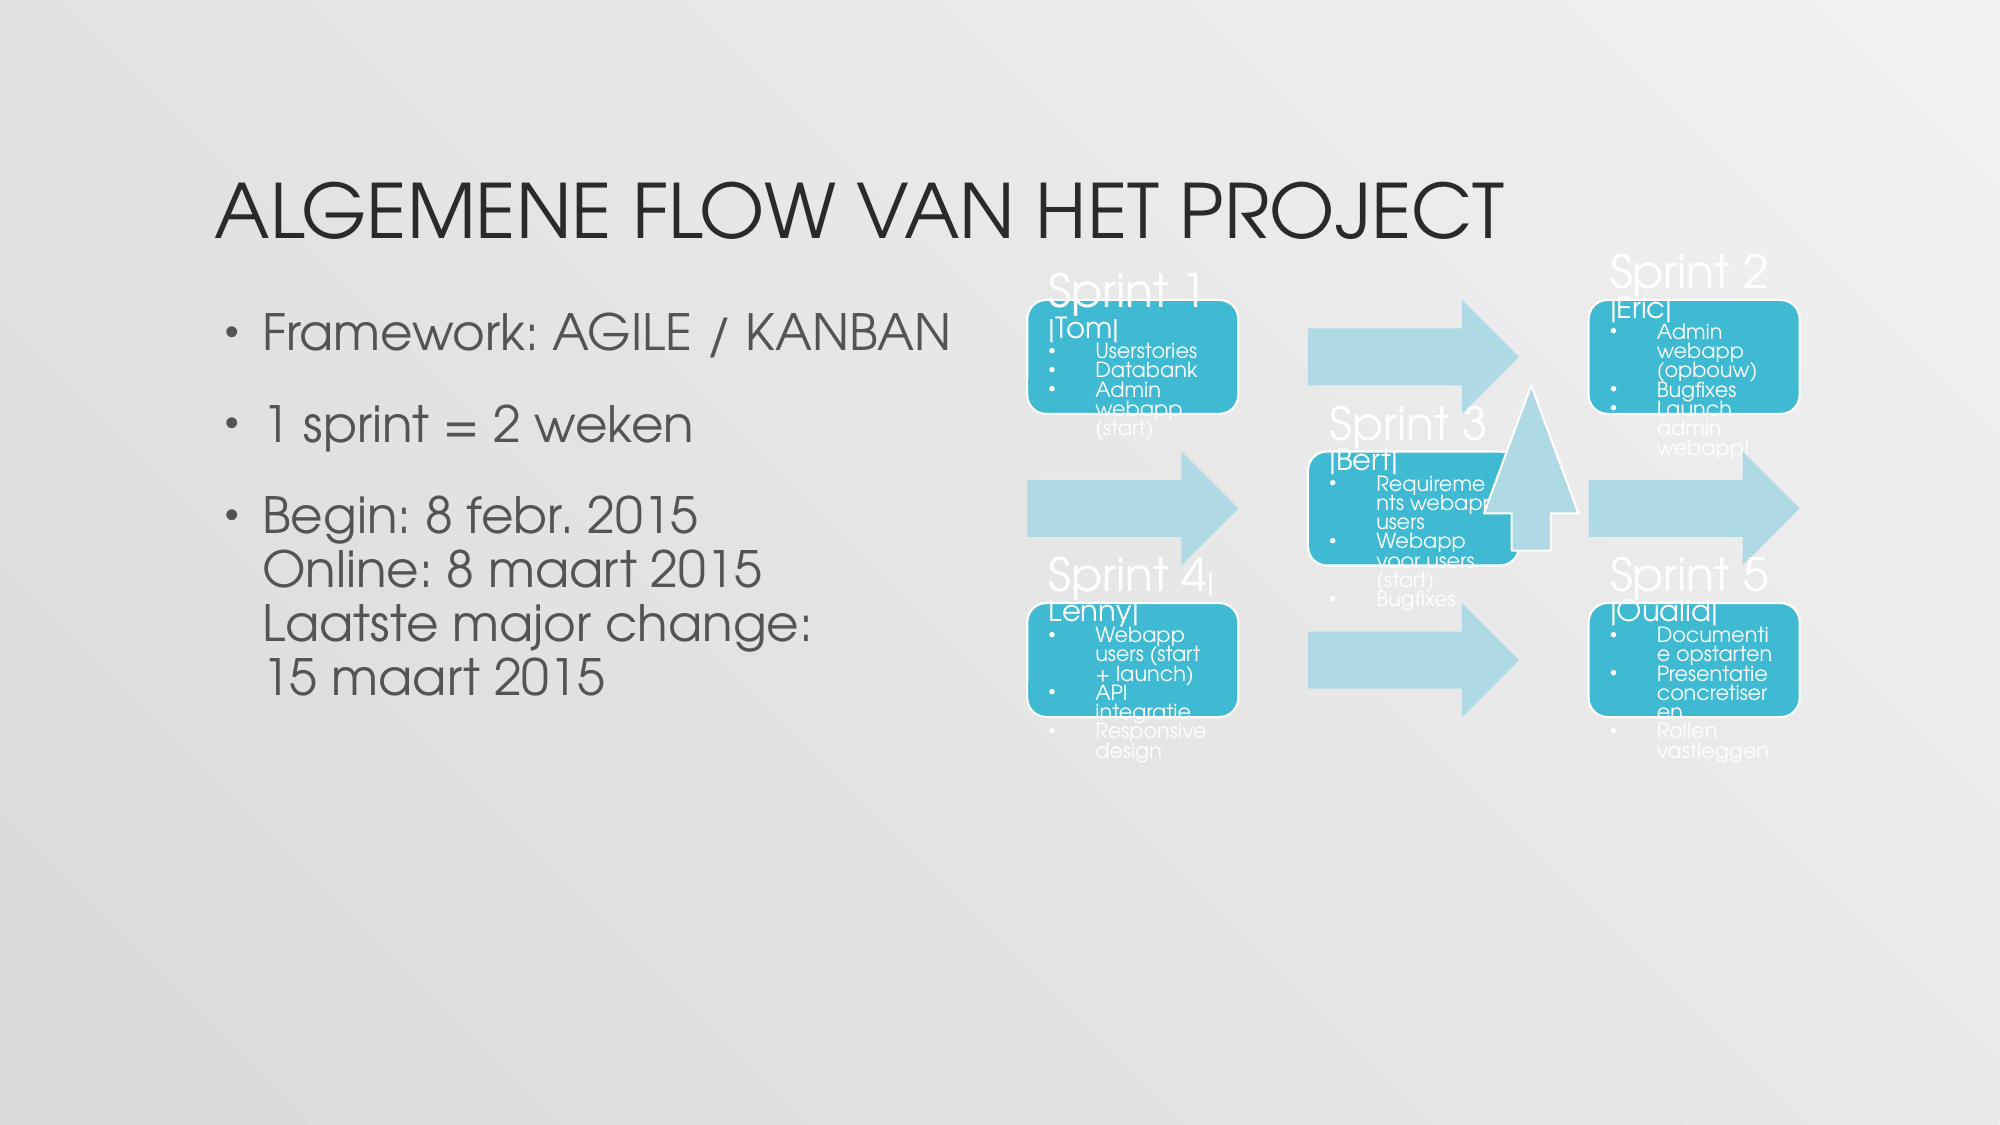

# Algemene flow van het project
Framework: AGILE / KANBAN
1 sprint = 2 weken
Begin: 8 febr. 2015
Online: 8 maart 2015
Laatste major change:
15 maart 2015
Userstories
Sprint 5 |Oualid|
Webapp users (start + launch)
API integratie
Documentie opstarten
Databank
Launch admin webapp!
Admin webapp (opbouw)
Admin webapp (start)
Bugfixes
Bugfixes
Webapp voor users (start)
Requirements webapp users
Responsive design
Presentatie concretiseren
Rollen vastleggen